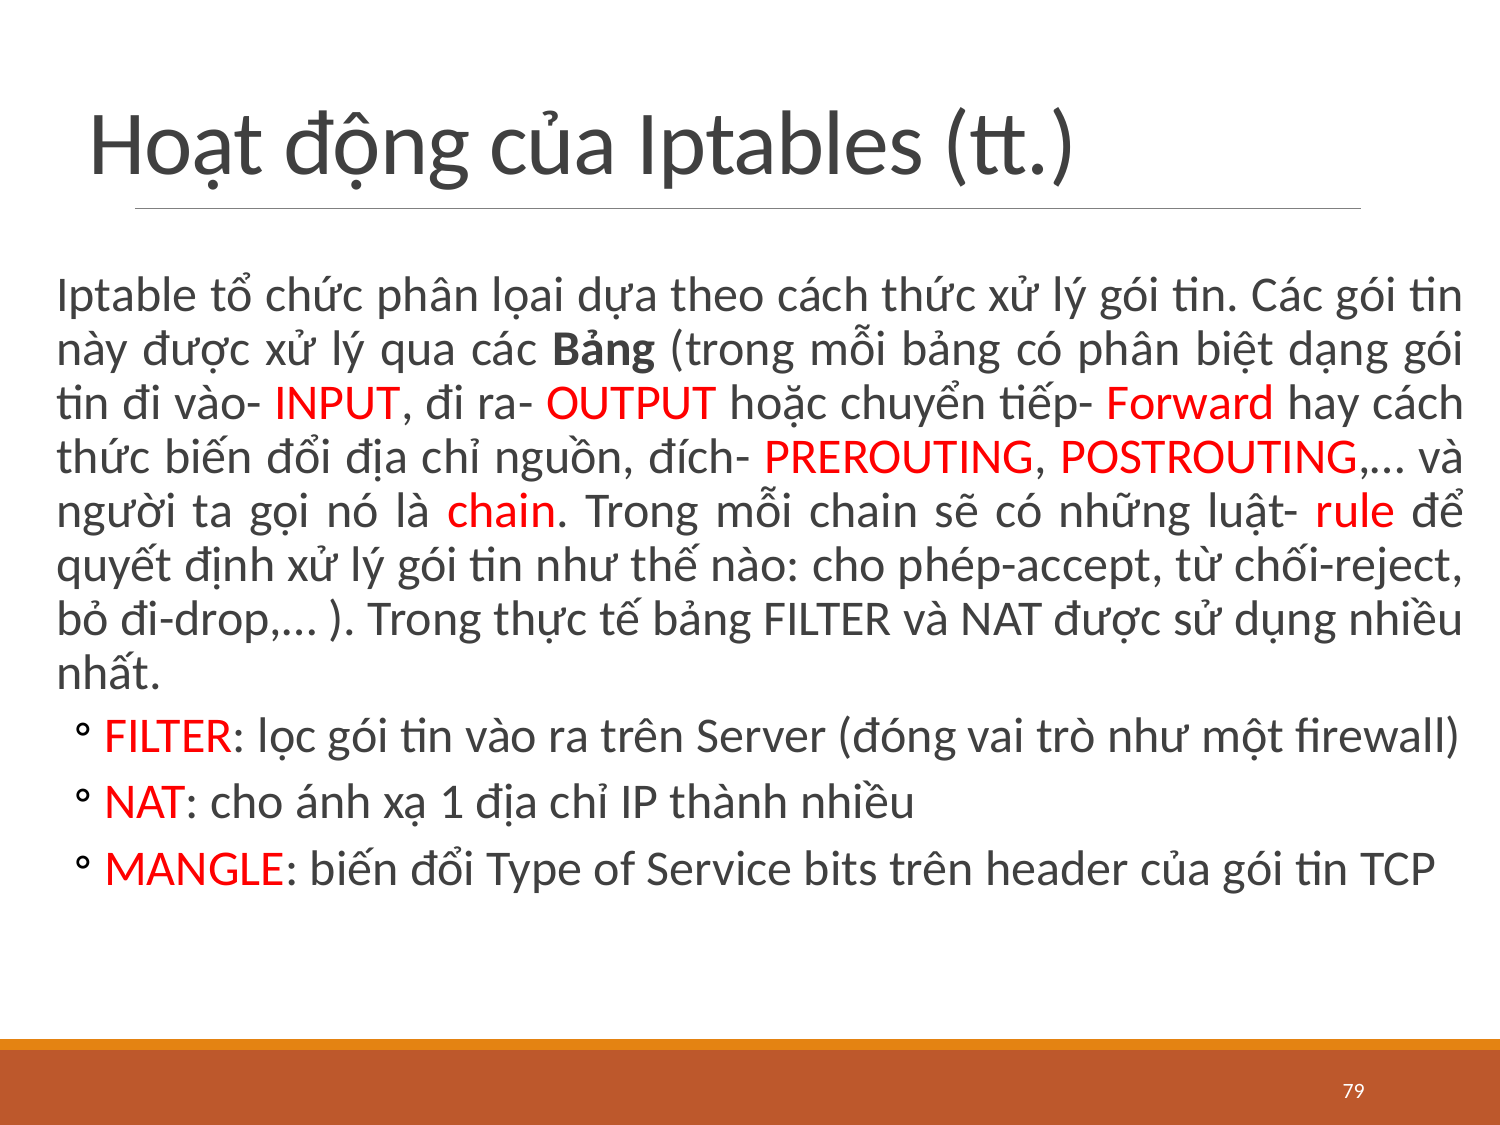

# Hoạt động của Iptables (tt.)
	Iptable tổ chức phân lọai dựa theo cách thức xử lý gói tin. Các gói tin này được xử lý qua các Bảng (trong mỗi bảng có phân biệt dạng gói tin đi vào- INPUT, đi ra- OUTPUT hoặc chuyển tiếp- Forward hay cách thức biến đổi địa chỉ nguồn, đích- PREROUTING, POSTROUTING,… và người ta gọi nó là chain. Trong mỗi chain sẽ có những luật- rule để quyết định xử lý gói tin như thế nào: cho phép-accept, từ chối-reject, bỏ đi-drop,… ). Trong thực tế bảng FILTER và NAT được sử dụng nhiều nhất.
FILTER: lọc gói tin vào ra trên Server (đóng vai trò như một firewall)
NAT: cho ánh xạ 1 địa chỉ IP thành nhiều
MANGLE: biến đổi Type of Service bits trên header của gói tin TCP
79